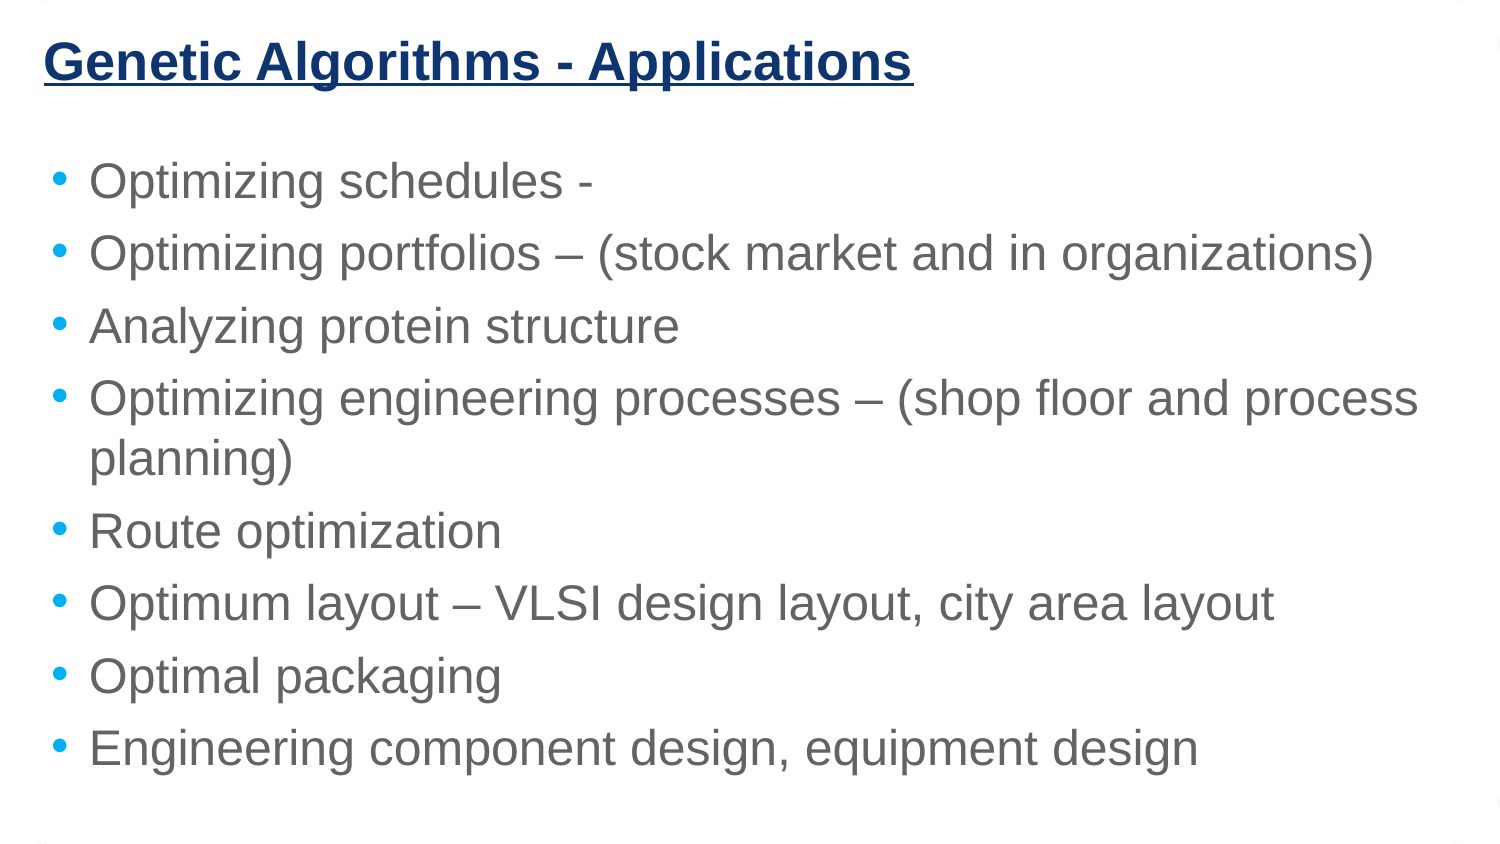

# Genetic Algorithms - Applications
Optimizing schedules -
Optimizing portfolios – (stock market and in organizations)
Analyzing protein structure
Optimizing engineering processes – (shop floor and process planning)
Route optimization
Optimum layout – VLSI design layout, city area layout
Optimal packaging
Engineering component design, equipment design